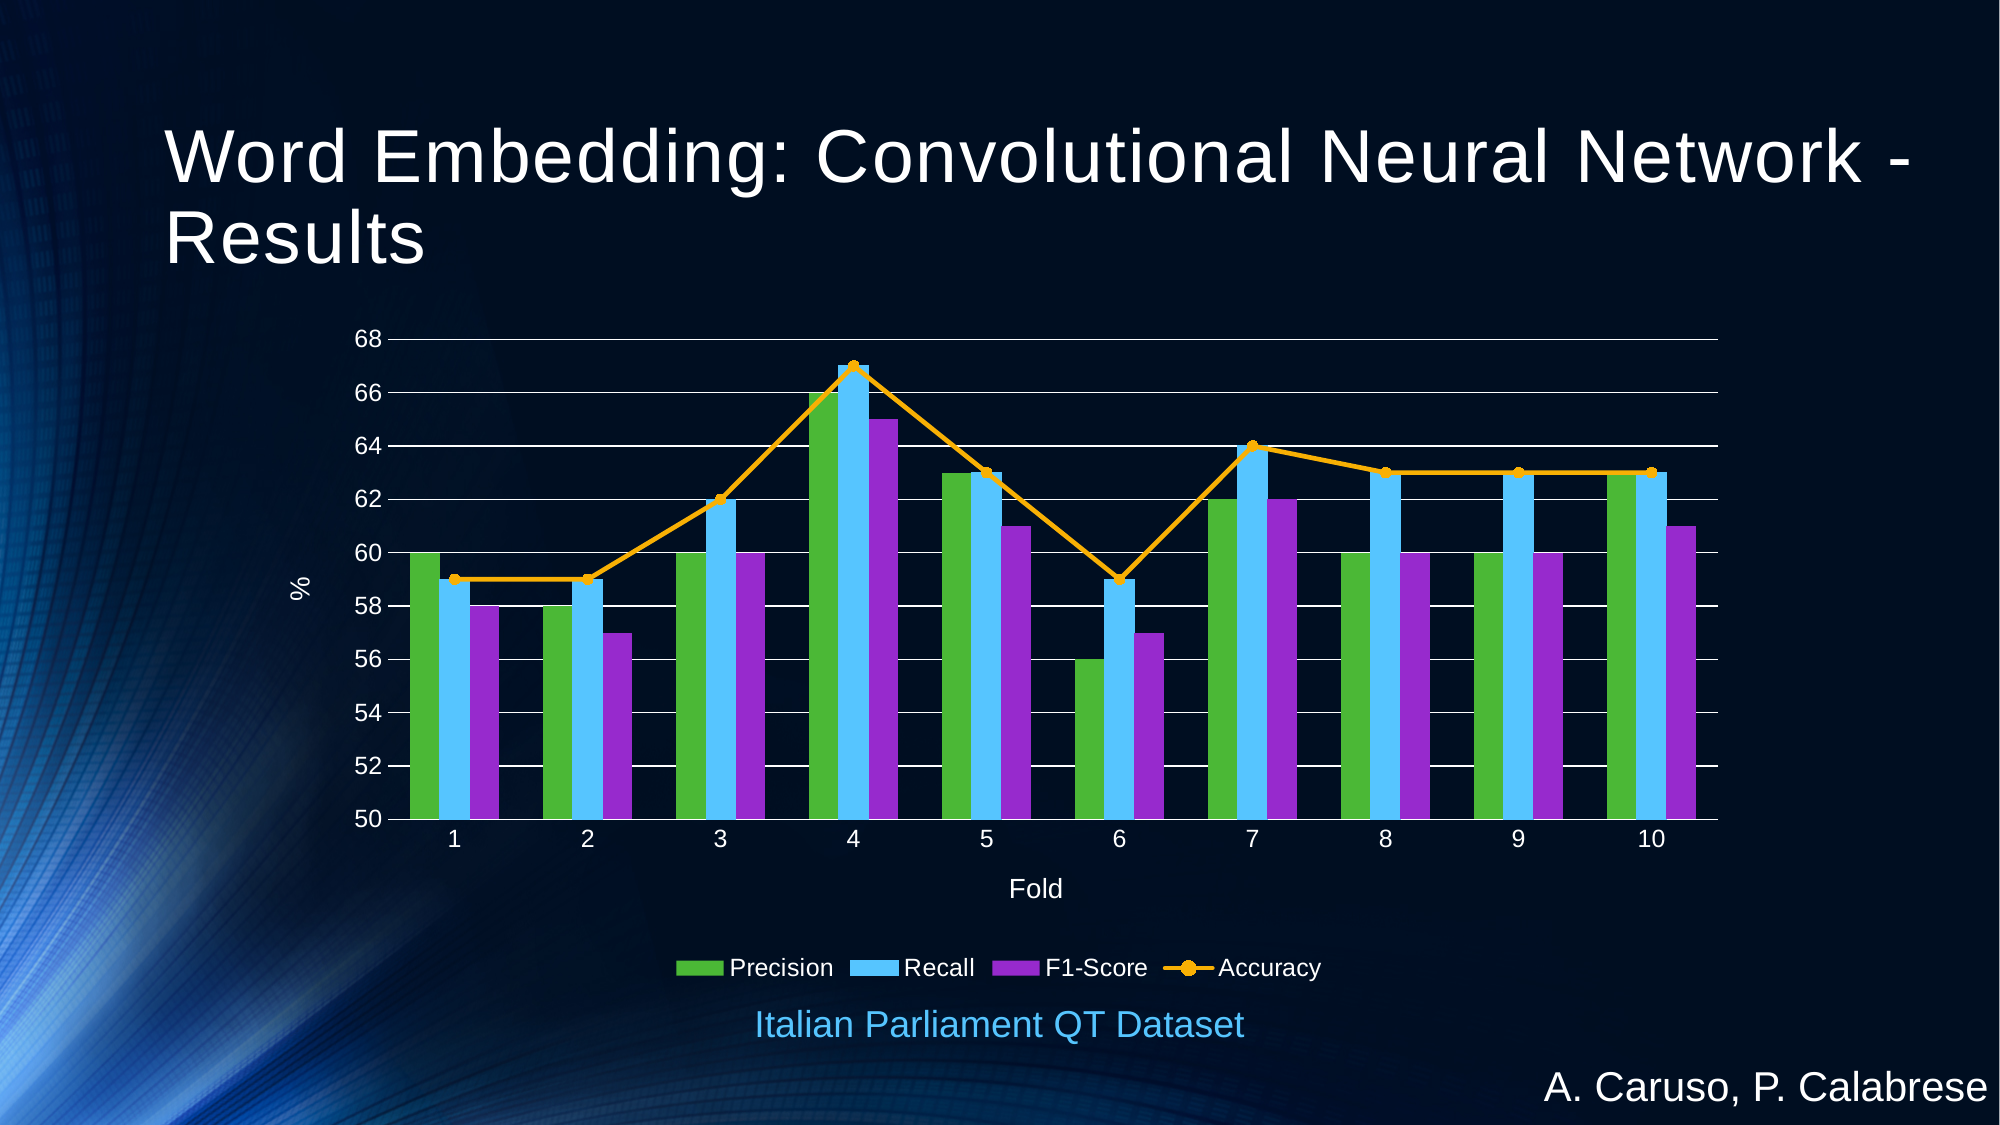

# Word Embedding: Convolutional Neural Network - Results

### Chart

| Category | Precision | Recall | F1-Score | Accuracy |
|---|---|---|---|---|
| 1 | 60.0 | 59.0 | 58.0 | 59.0 |
| 2 | 58.0 | 59.0 | 57.0 | 59.0 |
| 3 | 60.0 | 62.0 | 60.0 | 62.0 |
| 4 | 66.0 | 67.0 | 65.0 | 67.0 |
| 5 | 63.0 | 63.0 | 61.0 | 63.0 |
| 6 | 56.0 | 59.0 | 57.0 | 59.0 |
| 7 | 62.0 | 64.0 | 62.0 | 64.0 |
| 8 | 60.0 | 63.0 | 60.0 | 63.0 |
| 9 | 60.0 | 63.0 | 60.0 | 63.0 |
| 10 | 63.0 | 63.0 | 61.0 | 63.0 |
Italian Parliament QT Dataset
A. Caruso, P. Calabrese